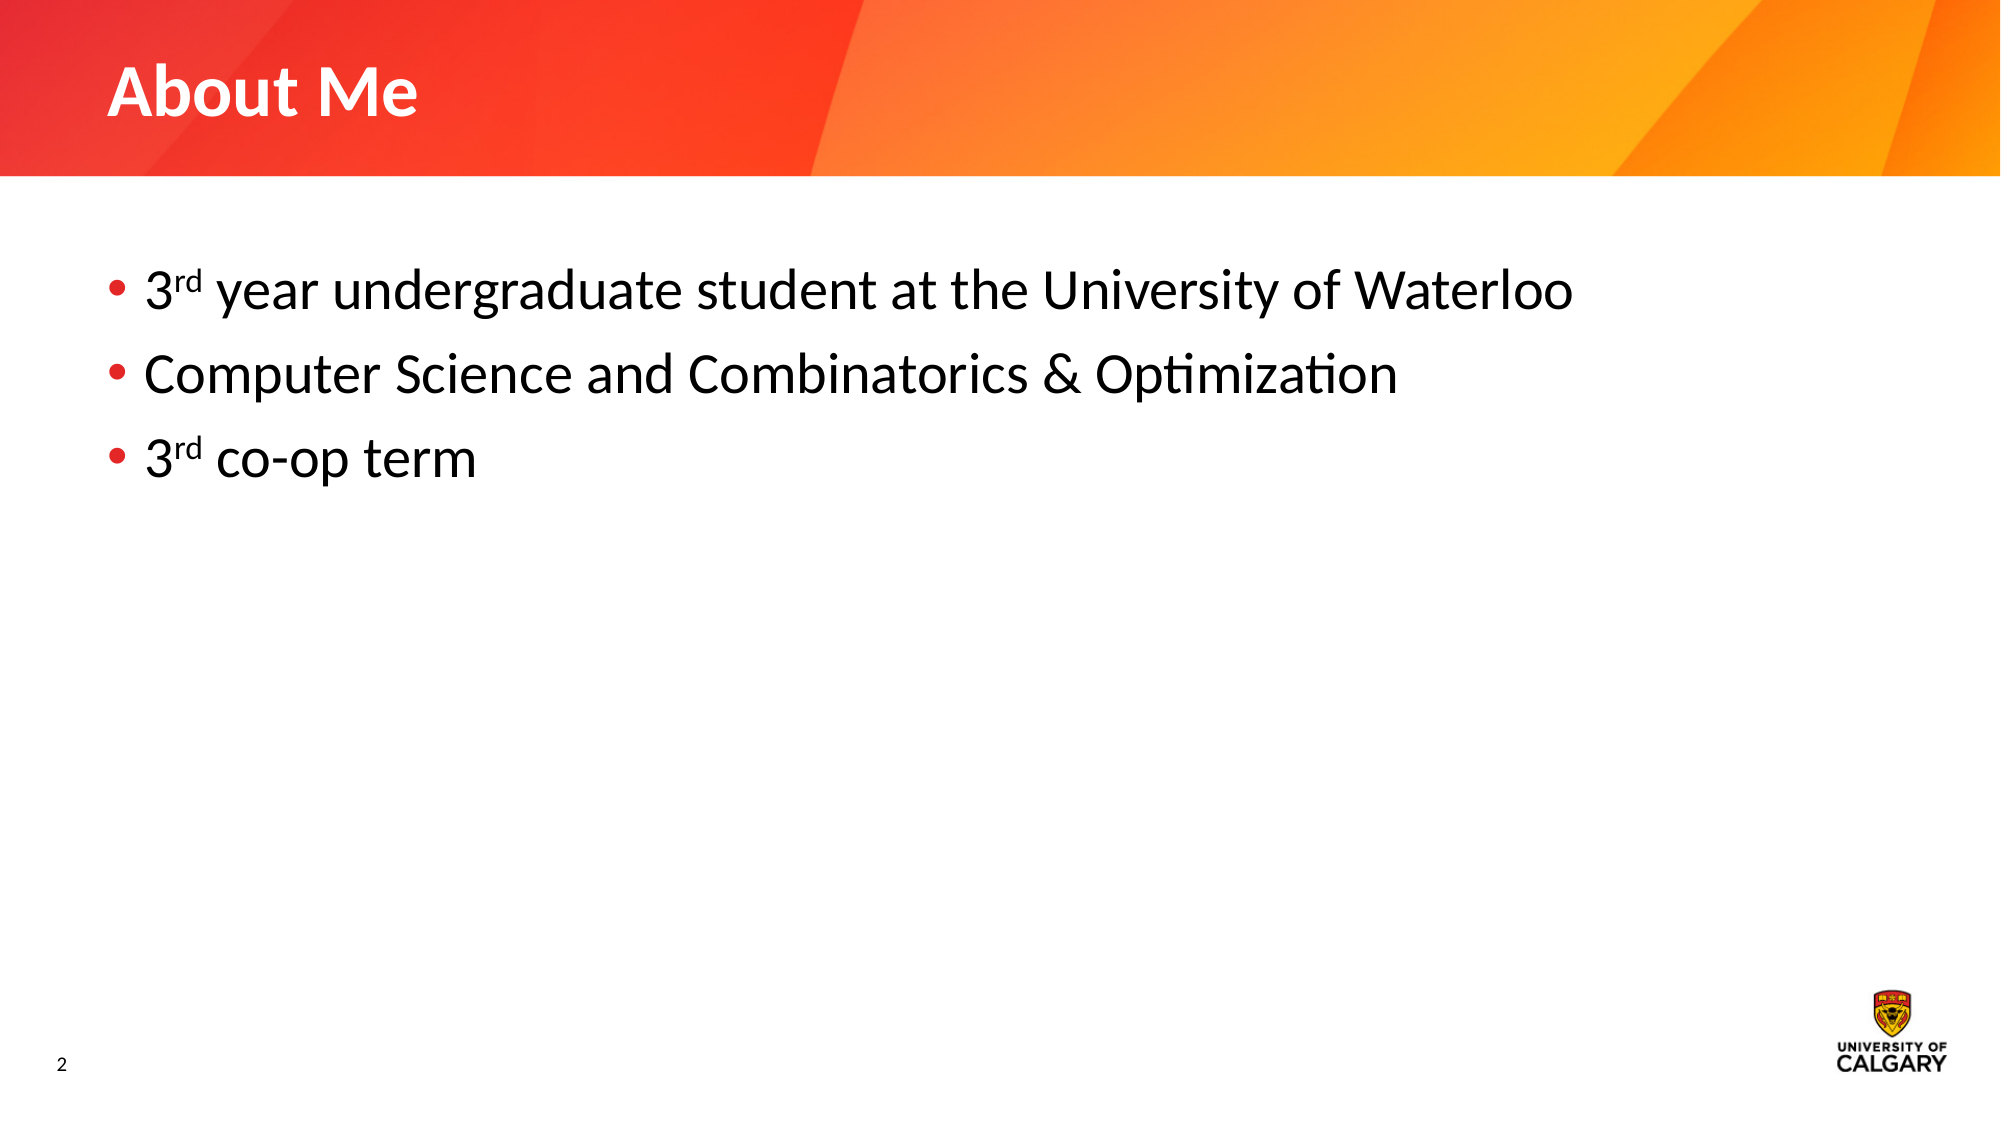

# About Me
3rd year undergraduate student at the University of Waterloo
Computer Science and Combinatorics & Optimization
3rd co-op term
2